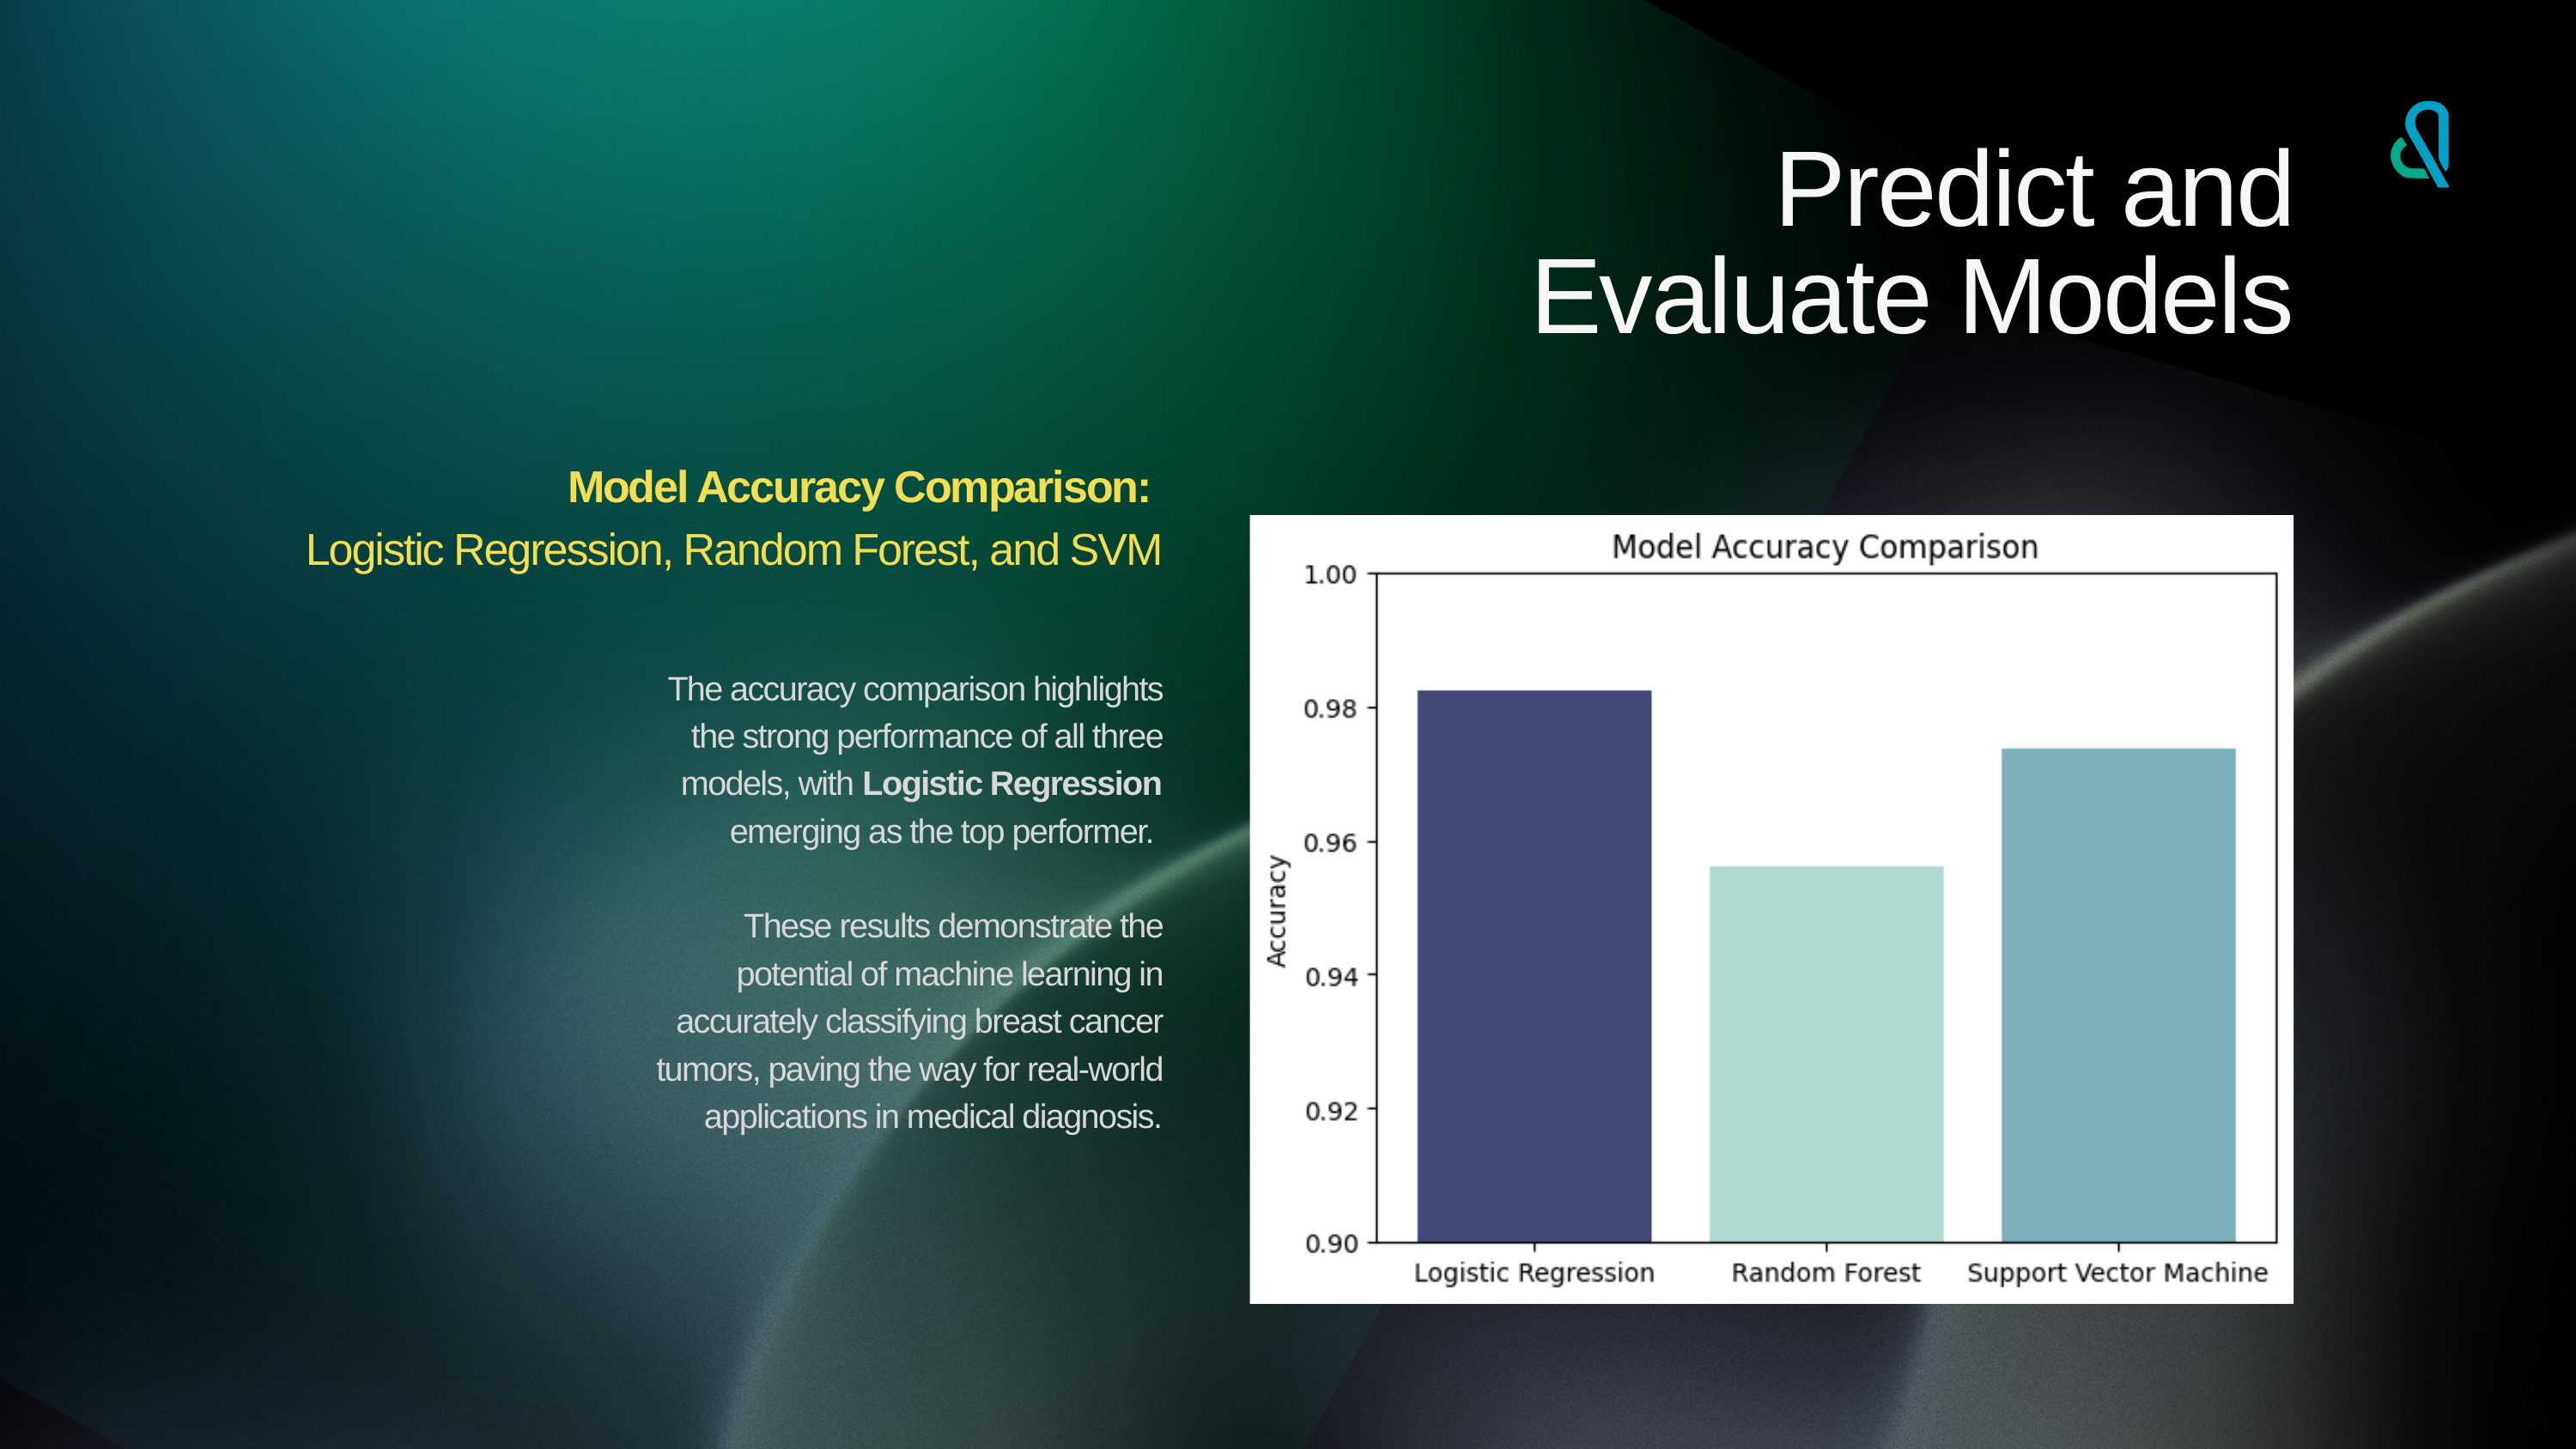

Predict and Evaluate Models

Model Accuracy Comparison:
Logistic Regression, Random Forest, and SVM

The accuracy comparison highlights the strong performance of all three models, with Logistic Regression emerging as the top performer.

These results demonstrate the potential of machine learning in accurately classifying breast cancer tumors, paving the way for real-world applications in medical diagnosis.